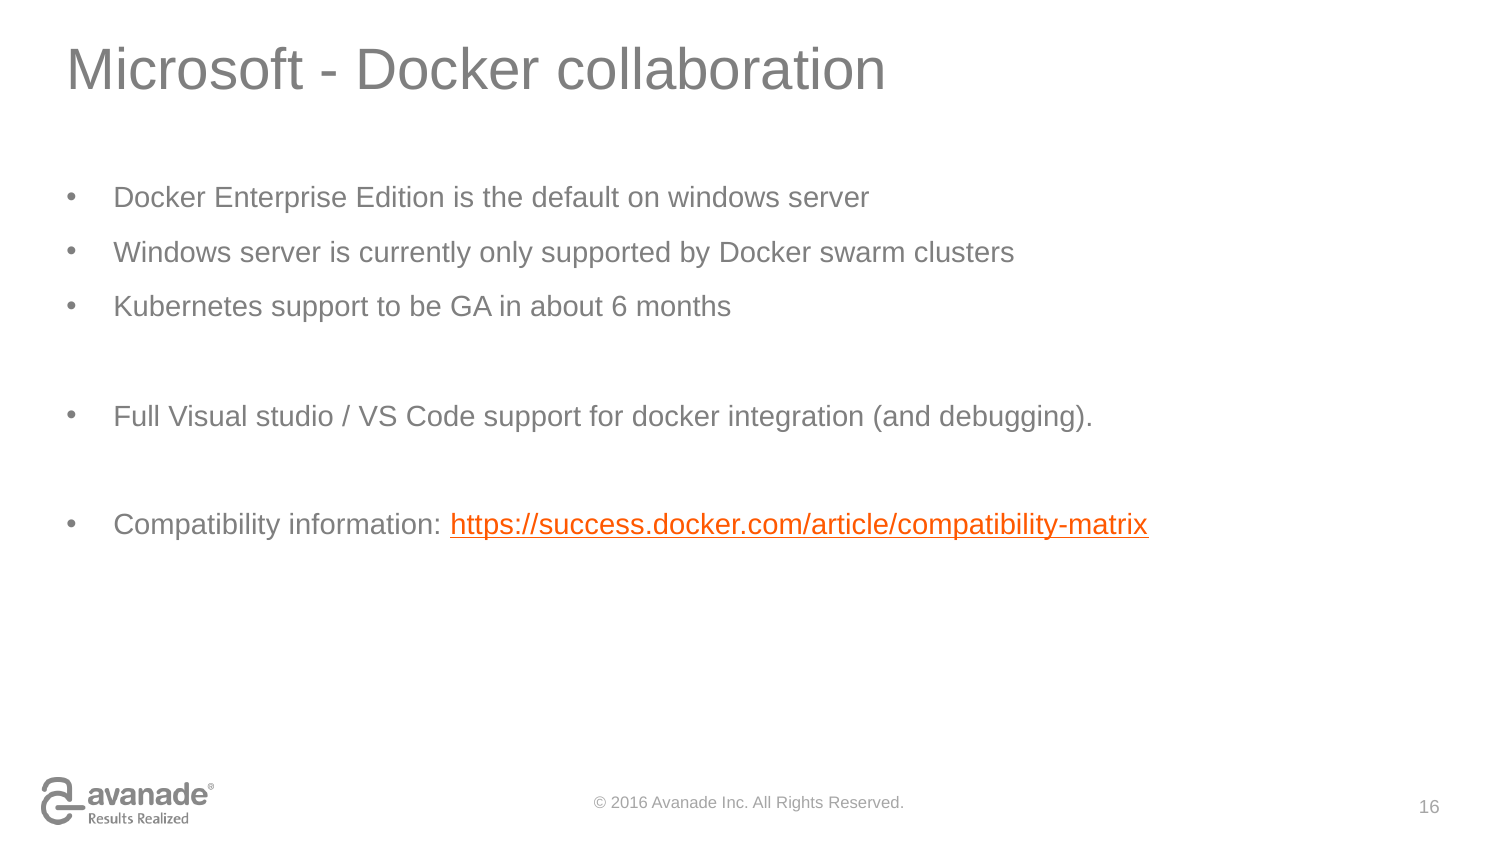

# Microsoft - Docker collaboration
Docker Enterprise Edition is the default on windows server
Windows server is currently only supported by Docker swarm clusters
Kubernetes support to be GA in about 6 months

Full Visual studio / VS Code support for docker integration (and debugging).

Compatibility information: https://success.docker.com/article/compatibility-matrix